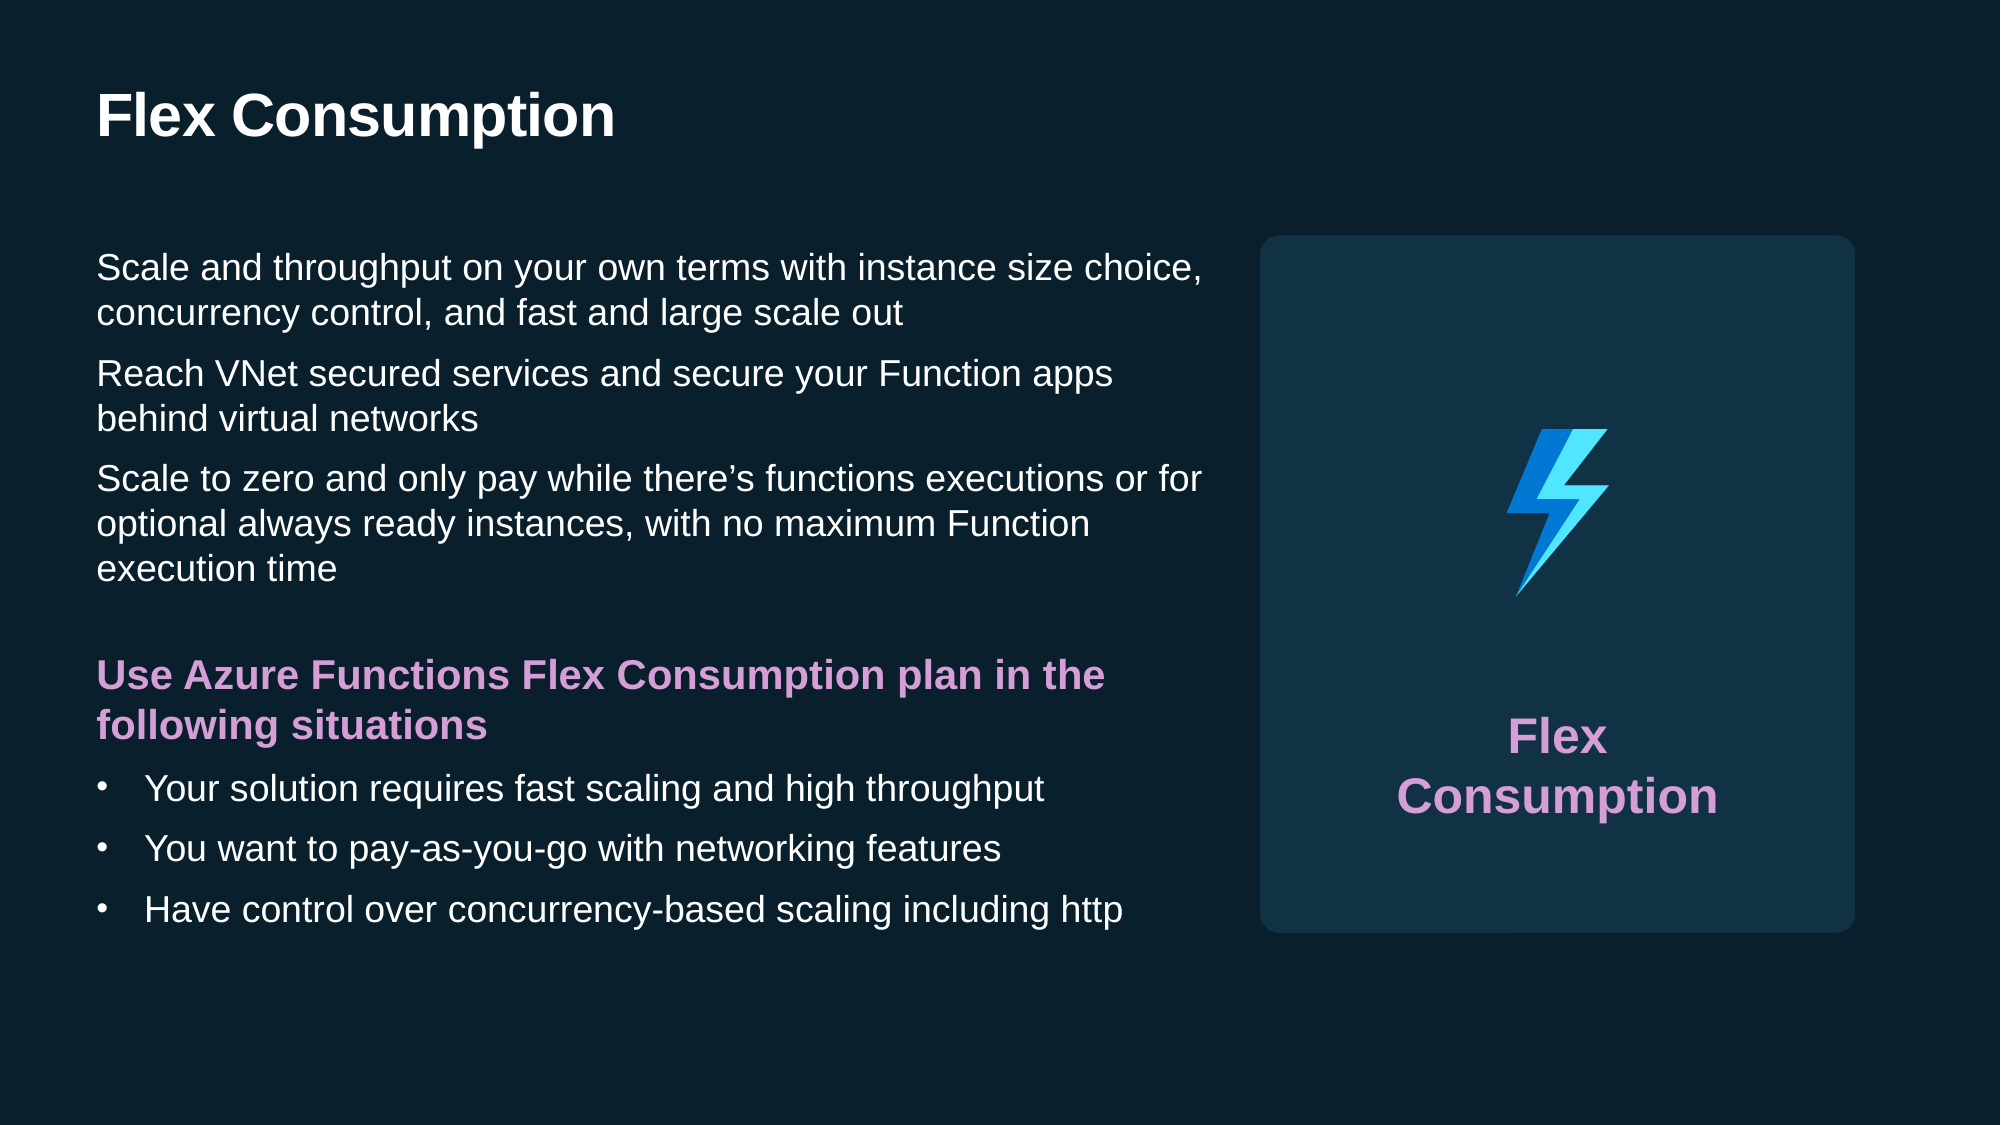

# Flex Consumption
Scale and throughput on your own terms with instance size choice, concurrency control, and fast and large scale out
Reach VNet secured services and secure your Function apps behind virtual networks
Scale to zero and only pay while there’s functions executions or for optional always ready instances, with no maximum Function execution time
Use Azure Functions Flex Consumption plan in the following situations
Your solution requires fast scaling and high throughput
You want to pay-as-you-go with networking features
Have control over concurrency-based scaling including http

Flex Consumption